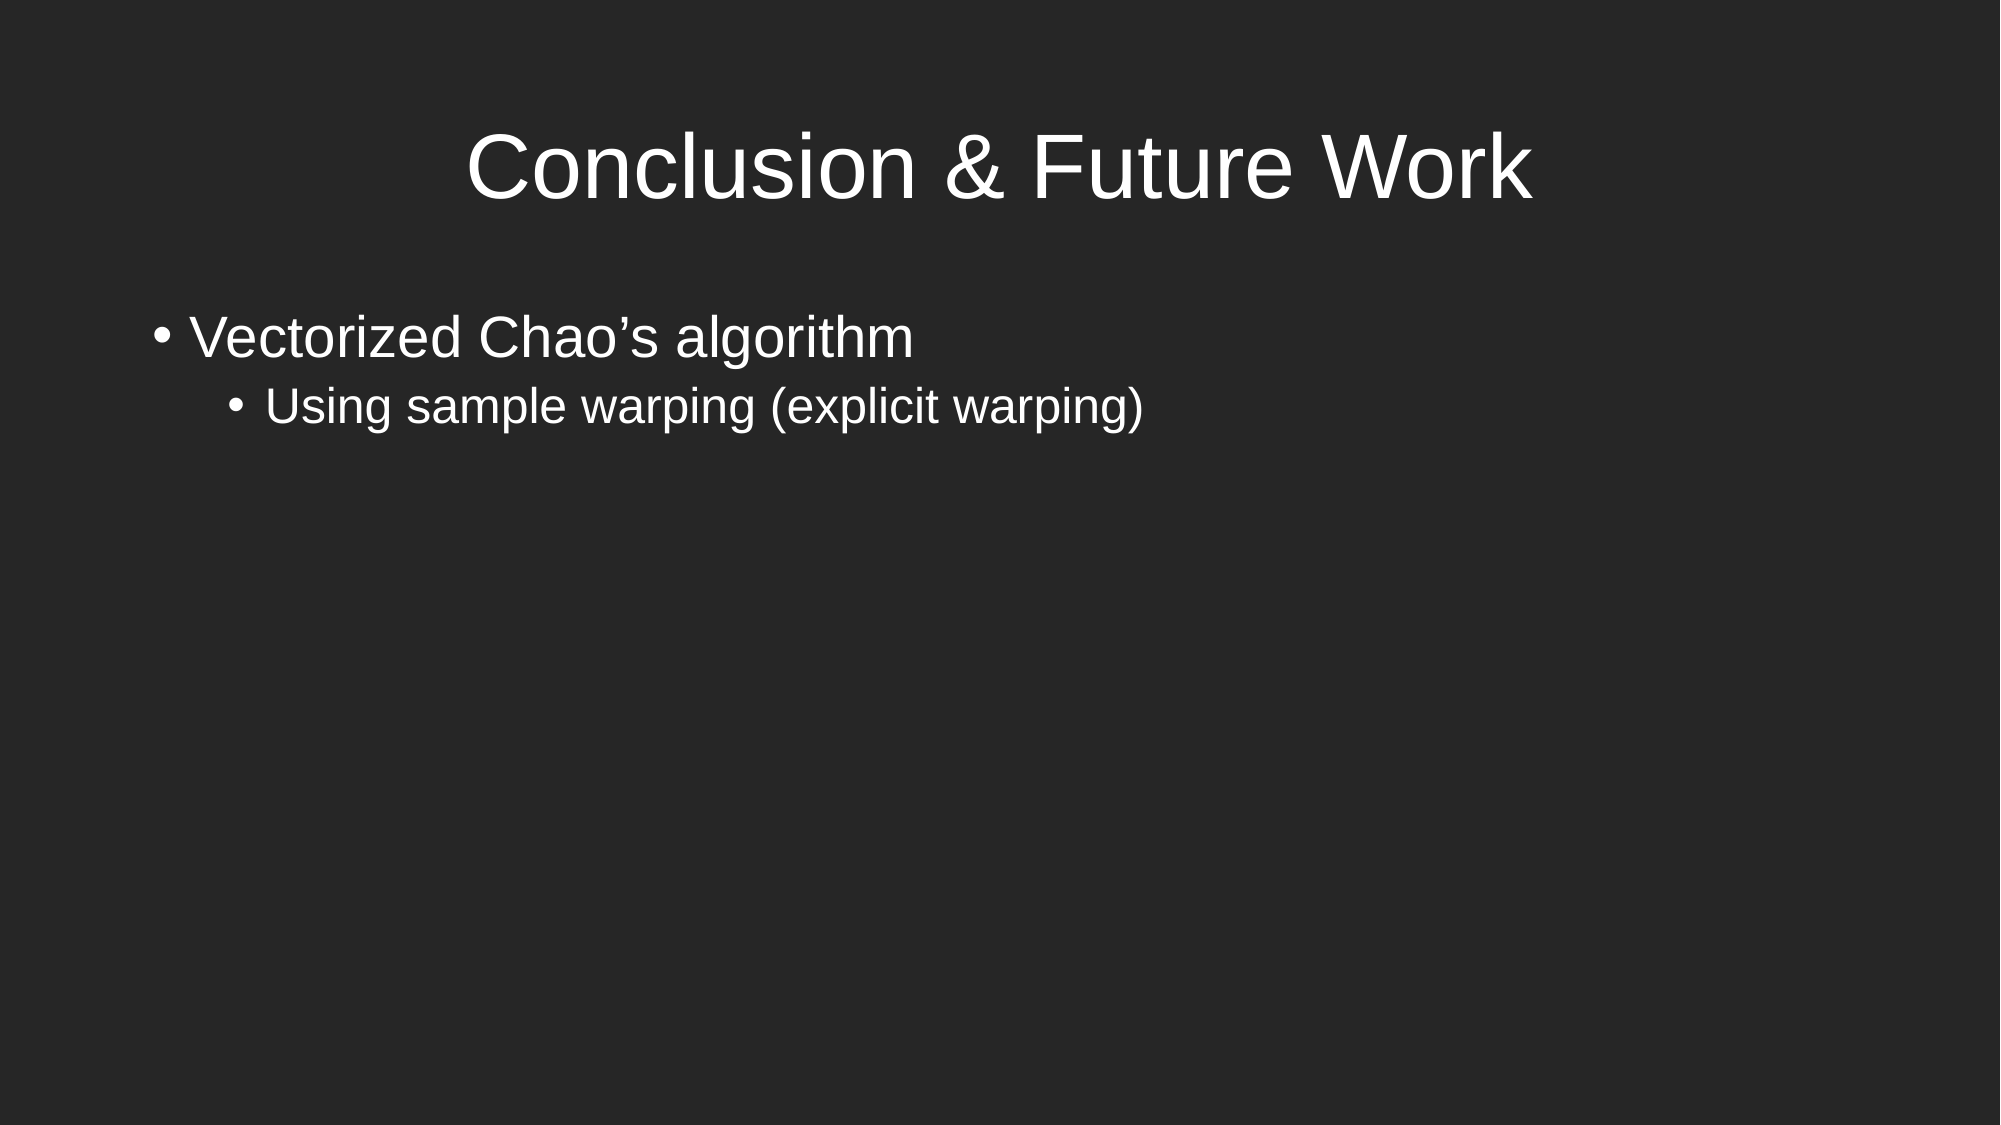

# Conclusion & Future Work
Vectorized Chao’s algorithm
Using sample warping (explicit warping)